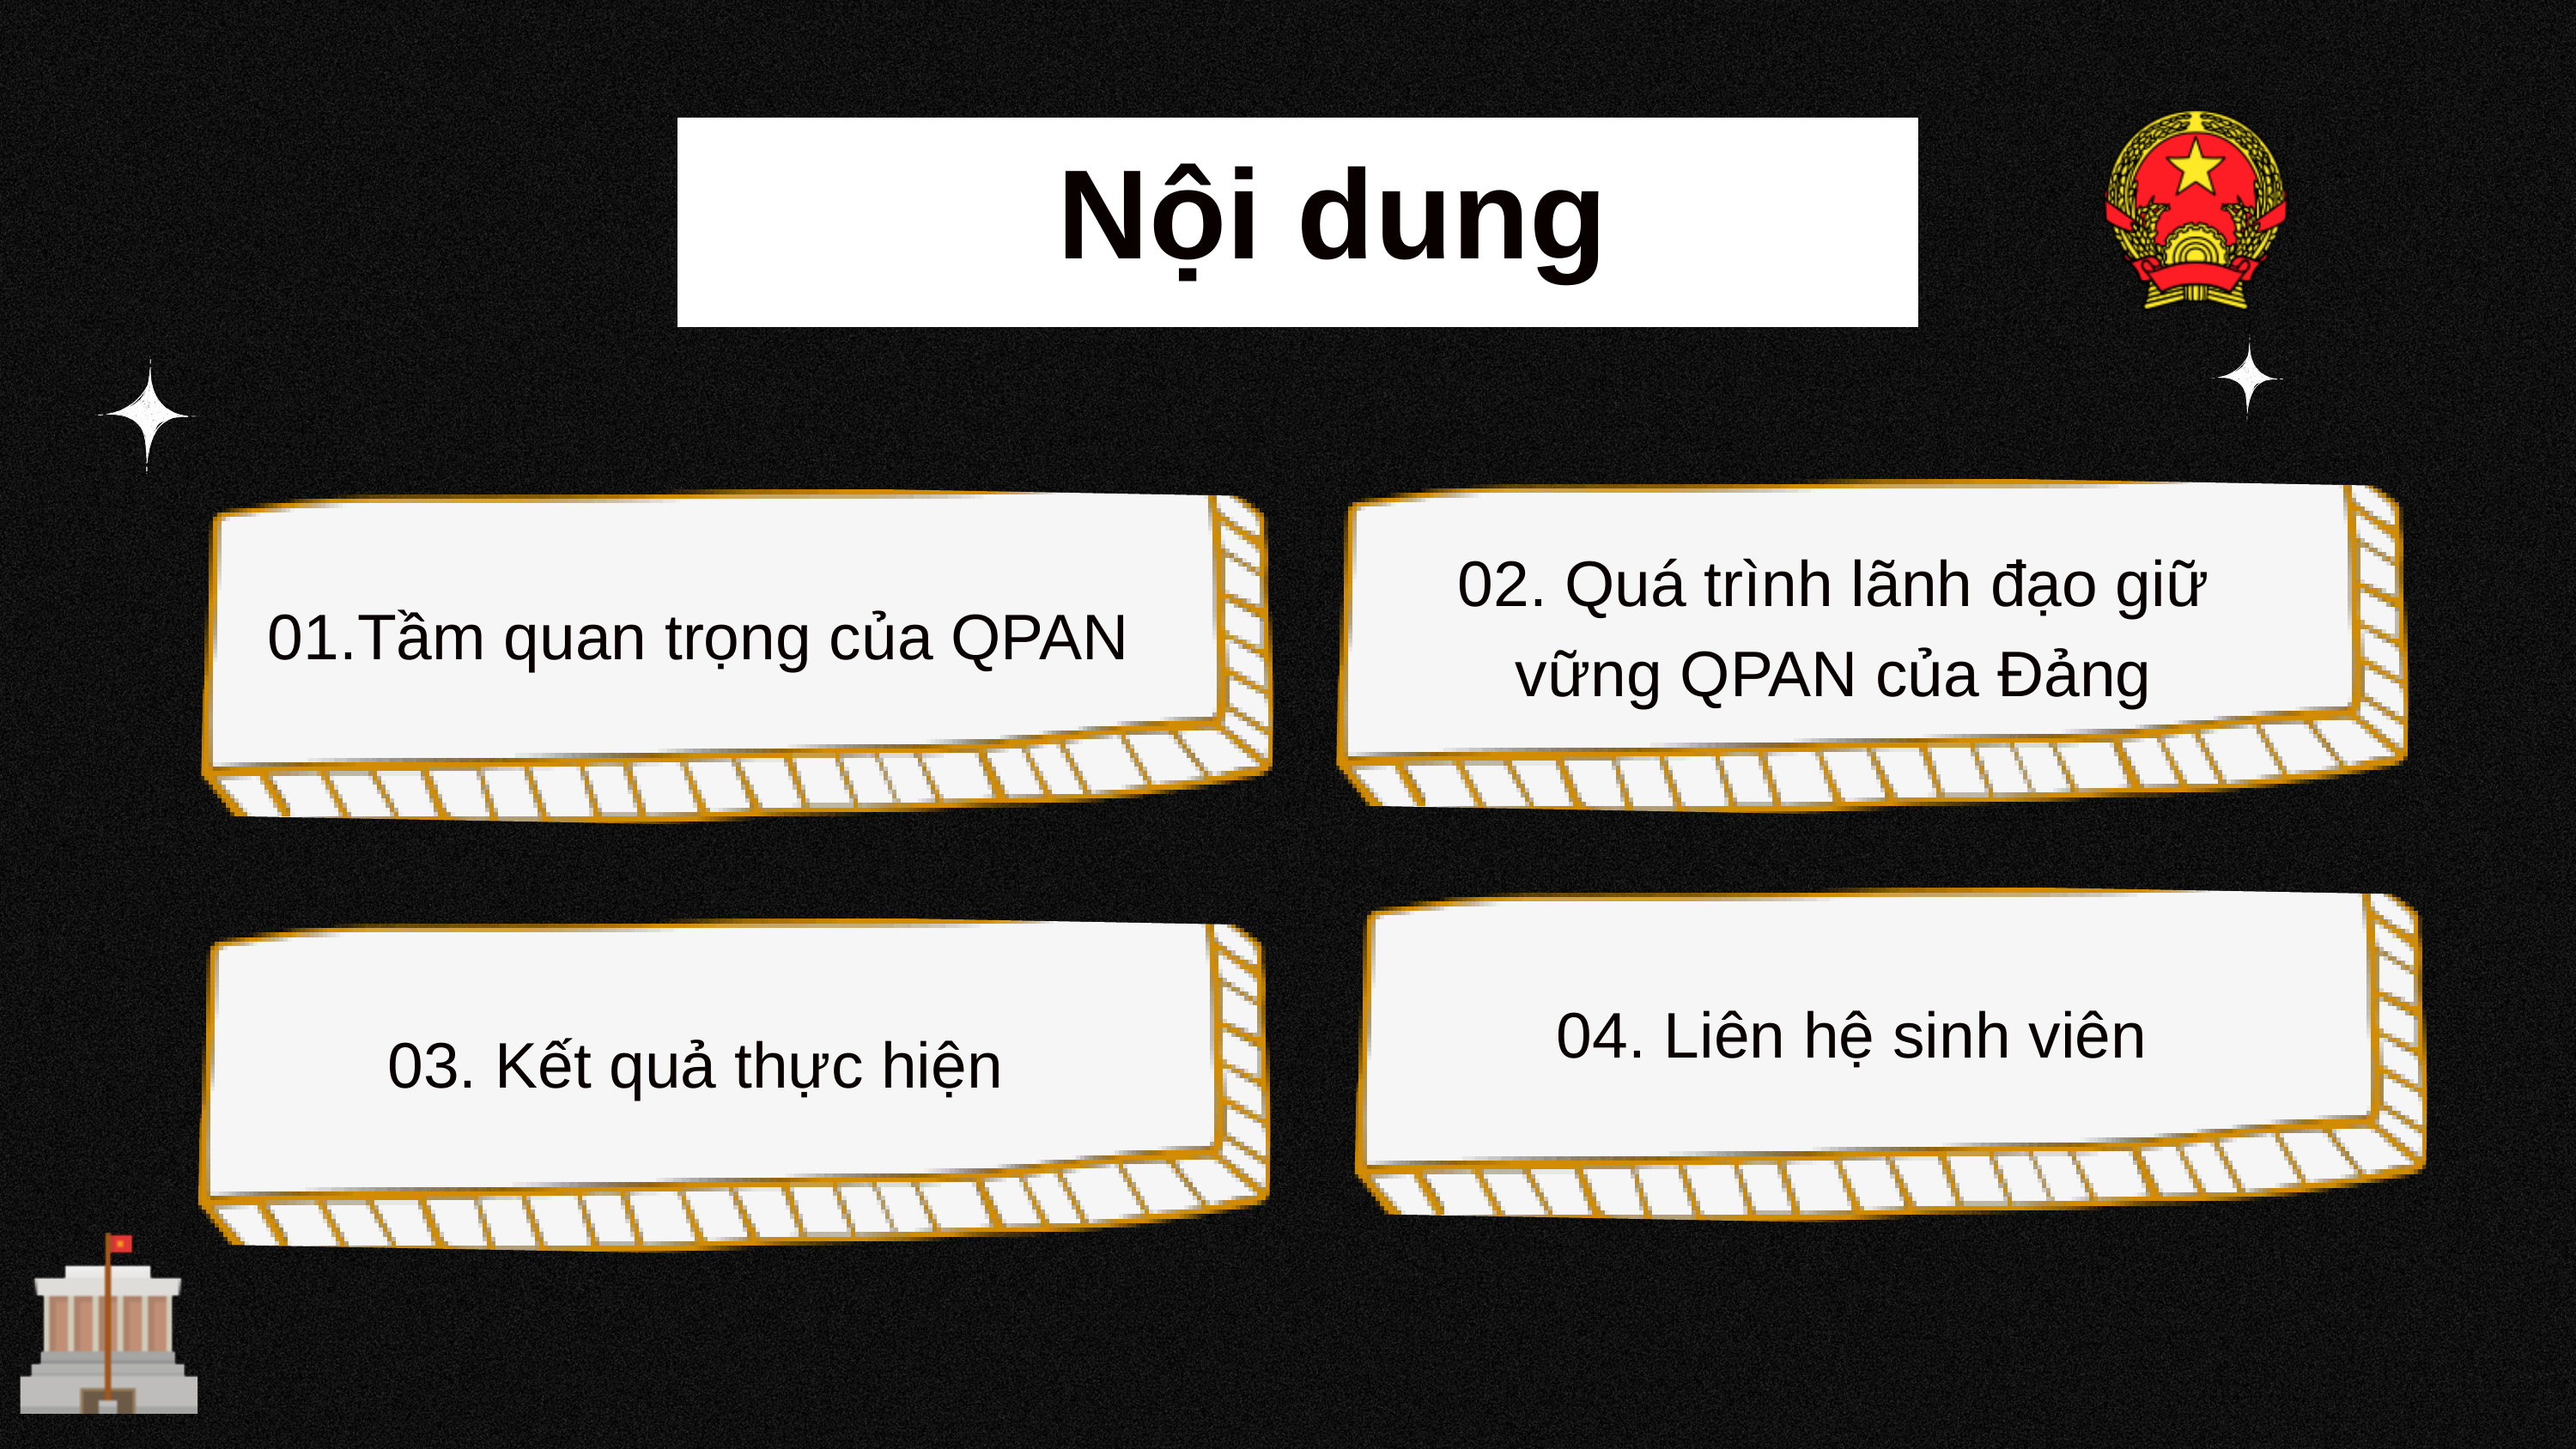

Nội dung

02. Quá trình lãnh đạo giữ vững QPAN của Đảng

01.Tầm quan trọng của QPAN

04. Liên hệ sinh viên

03. Kết quả thực hiện